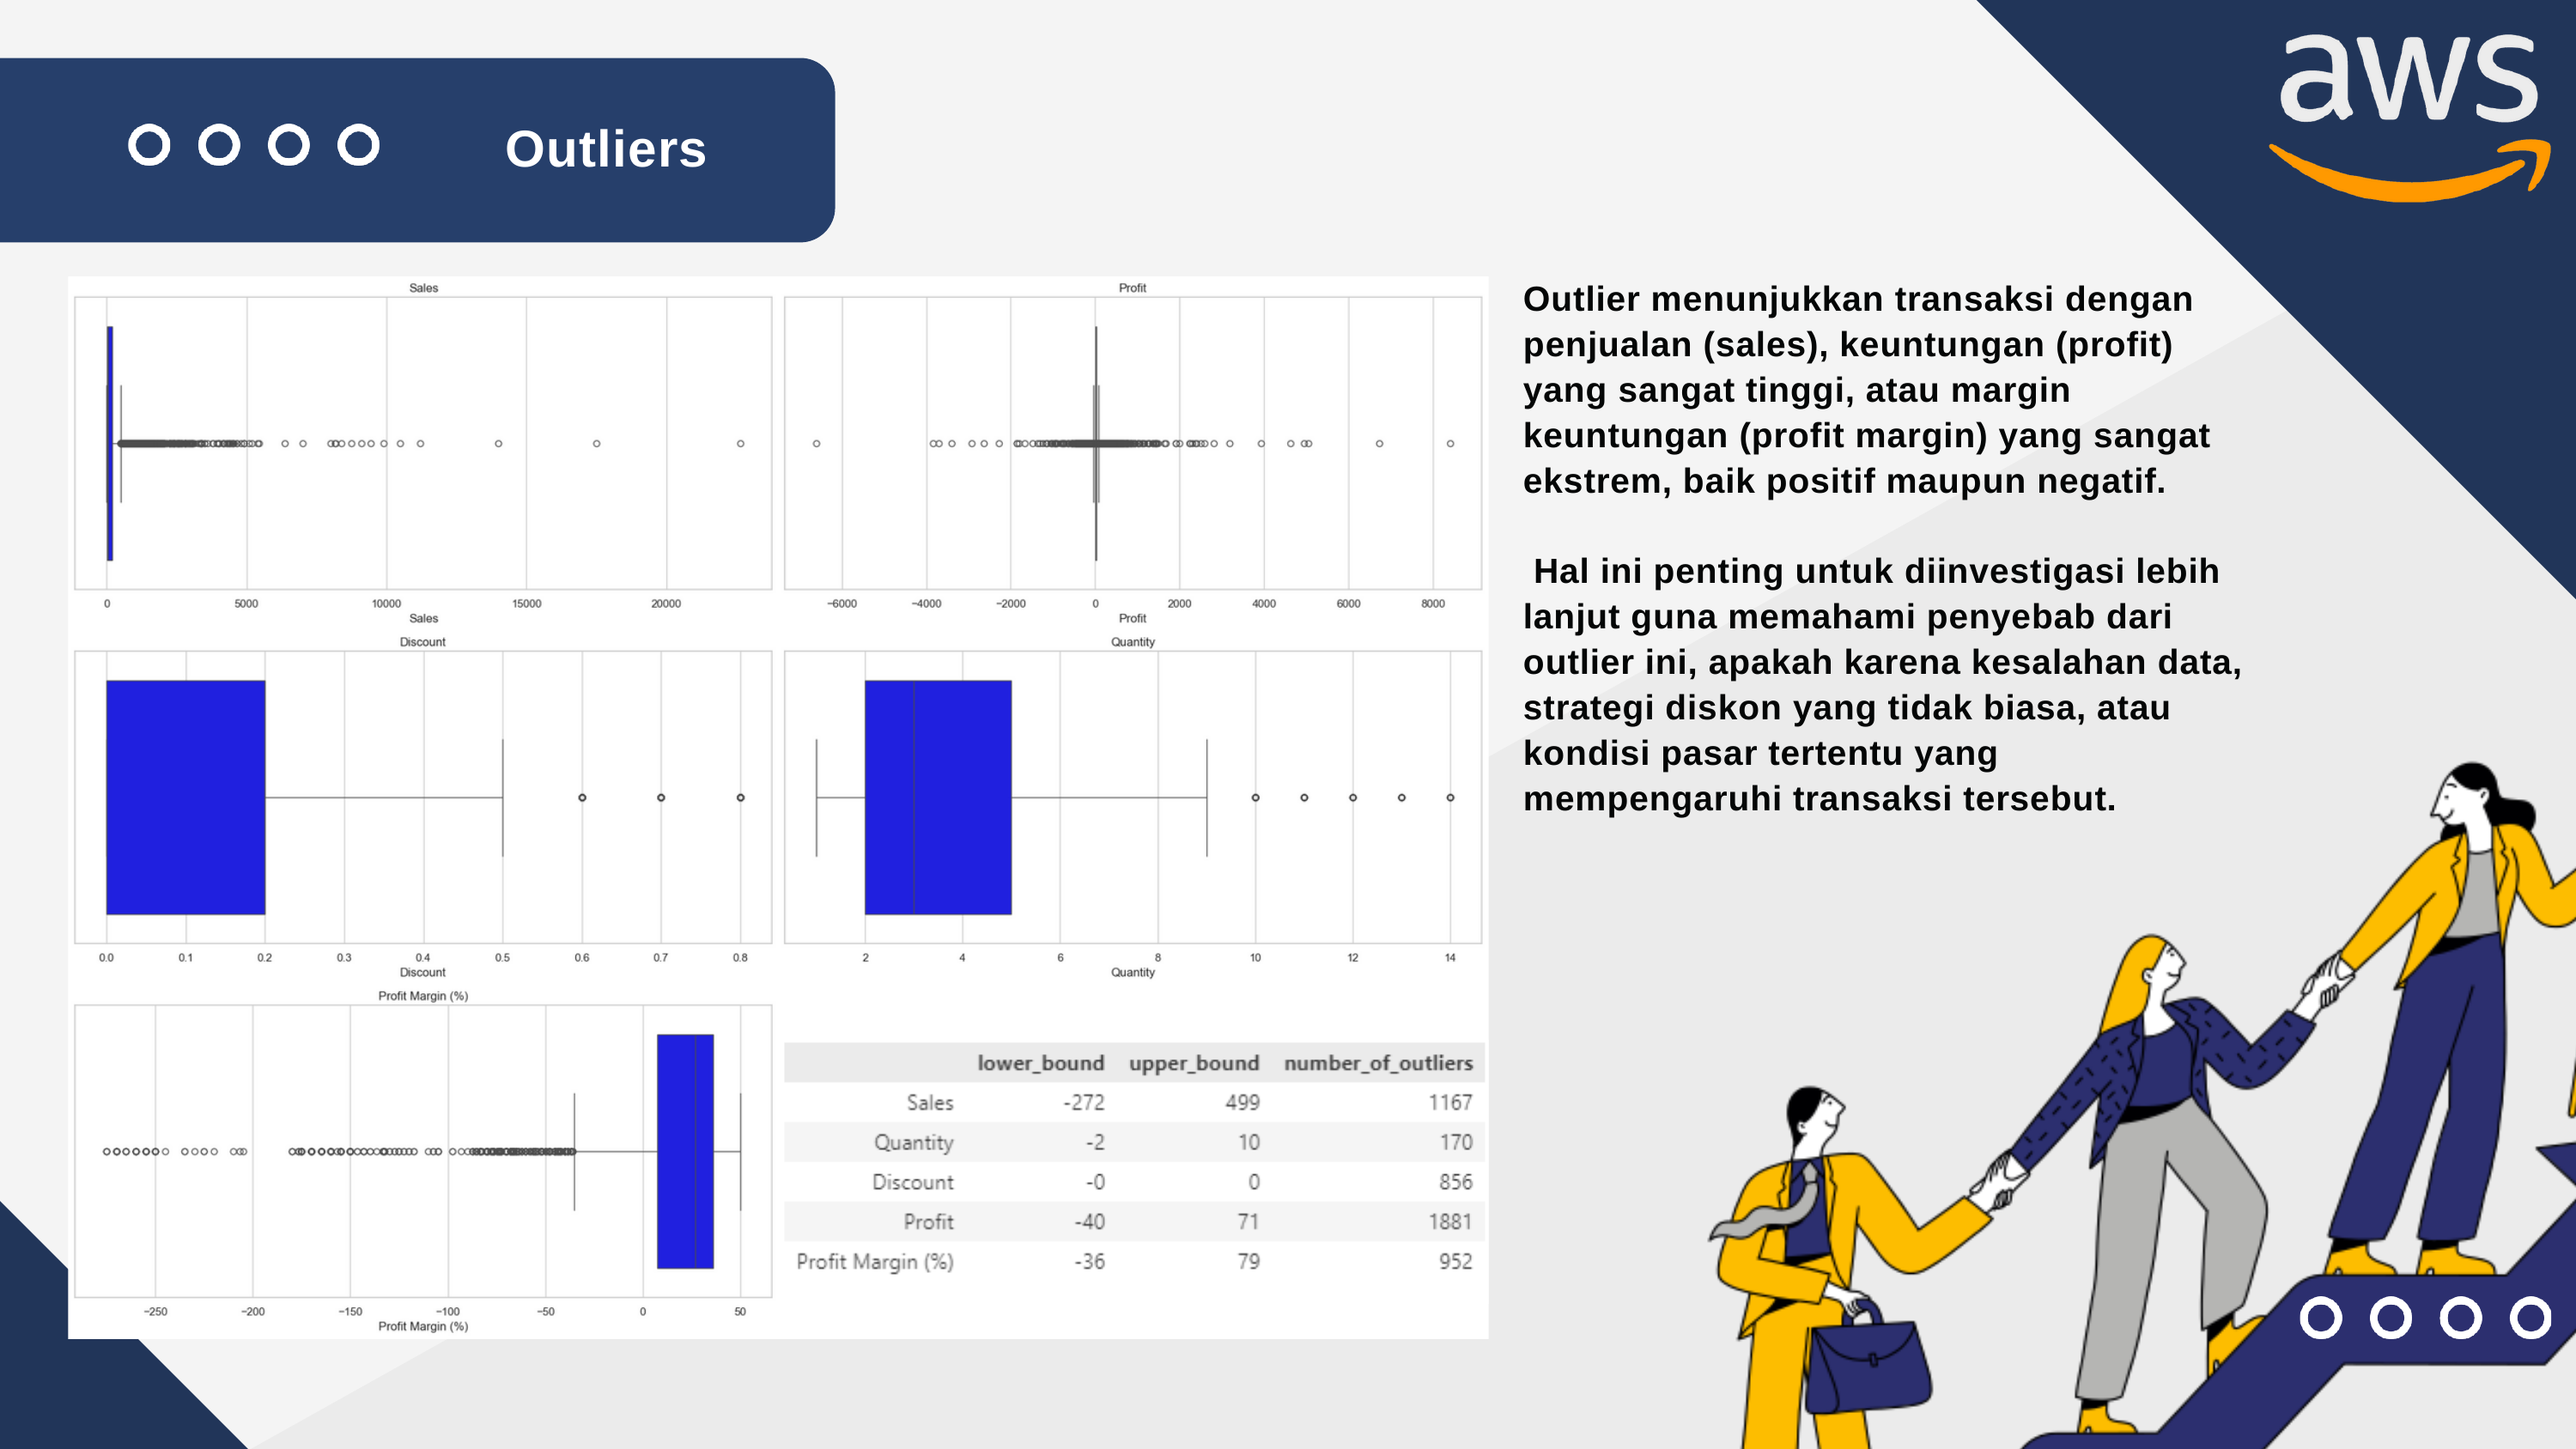

Outliers

Outlier menunjukkan transaksi dengan penjualan (sales), keuntungan (profit) yang sangat tinggi, atau margin keuntungan (profit margin) yang sangat ekstrem, baik positif maupun negatif.

 Hal ini penting untuk diinvestigasi lebih lanjut guna memahami penyebab dari outlier ini, apakah karena kesalahan data, strategi diskon yang tidak biasa, atau kondisi pasar tertentu yang mempengaruhi transaksi tersebut.